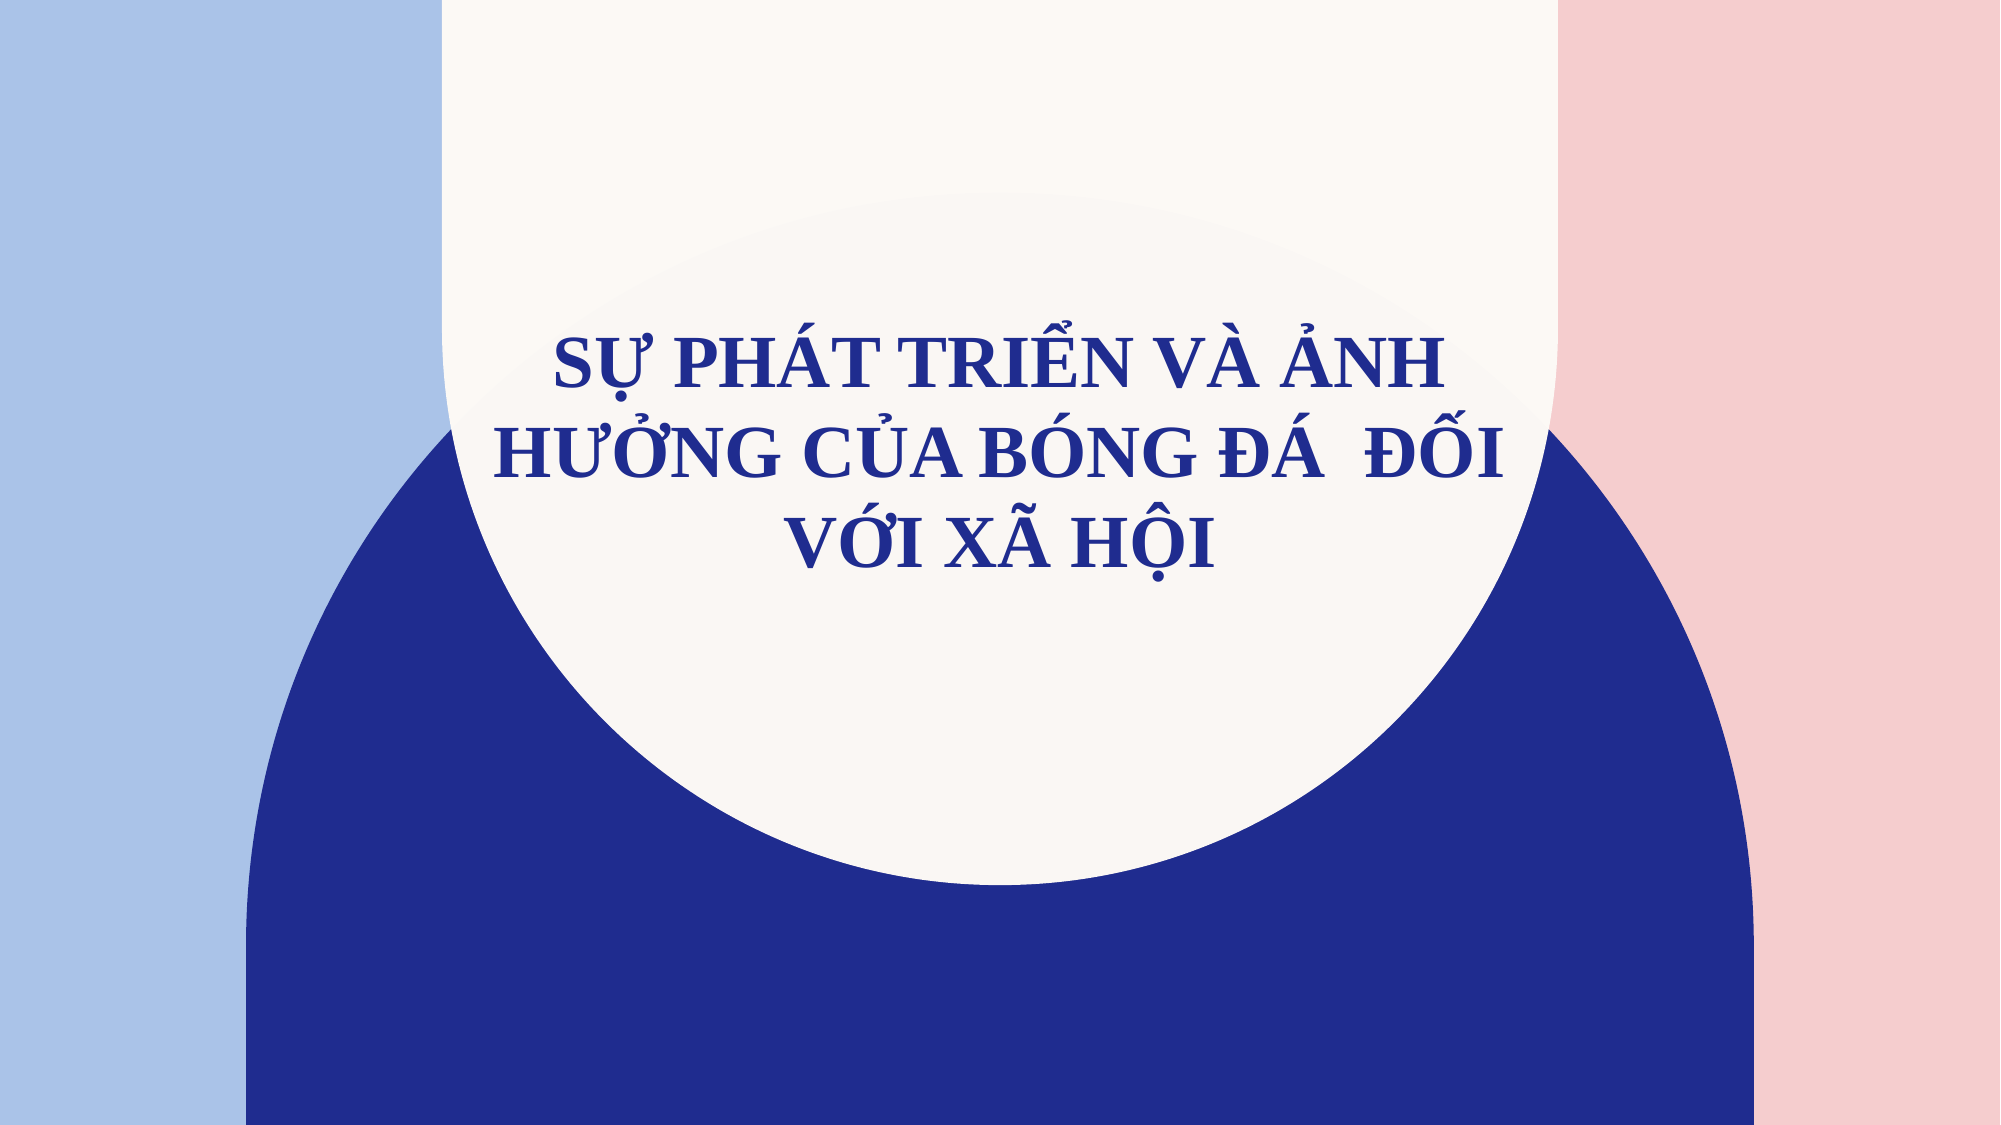

# SỰ Phát triển và ảnh hưởng của bóng đá  đối với Xã hội